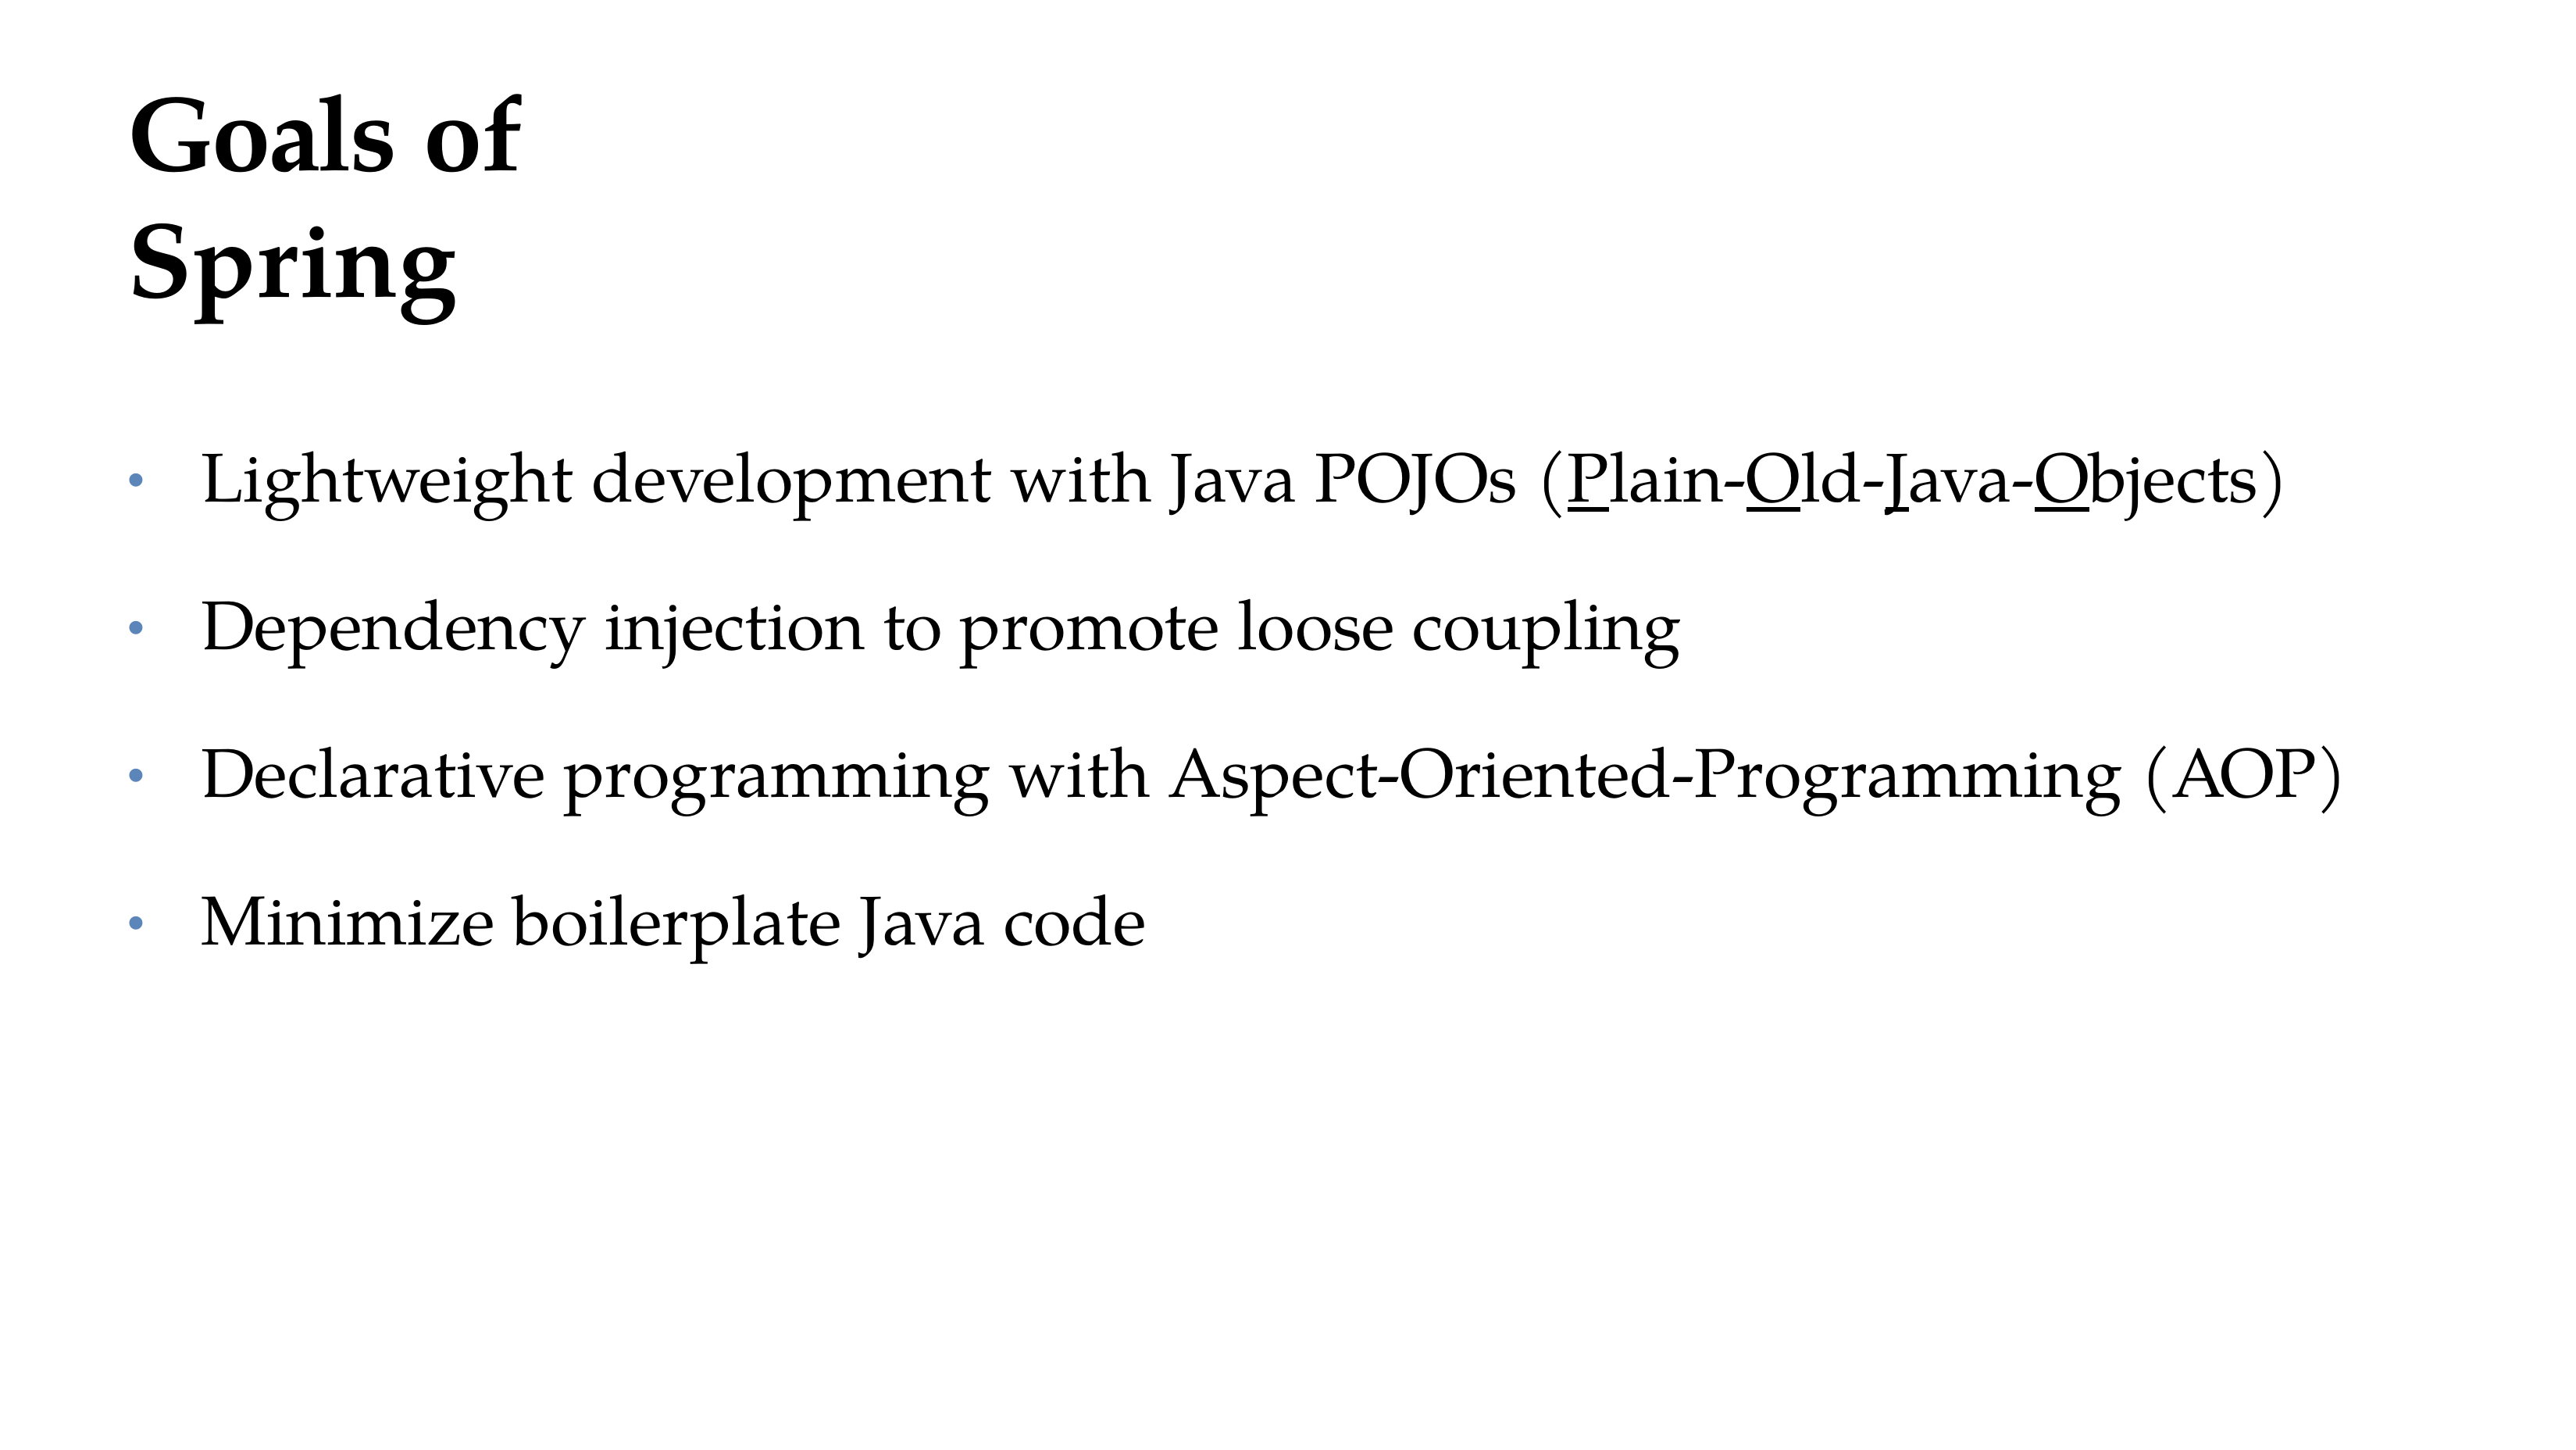

# Goals of Spring
Lightweight development with Java POJOs (Plain-Old-Java-Objects)
•
Dependency injection to promote loose coupling
•
Declarative programming with Aspect-Oriented-Programming (AOP)
•
Minimize boilerplate Java code
•